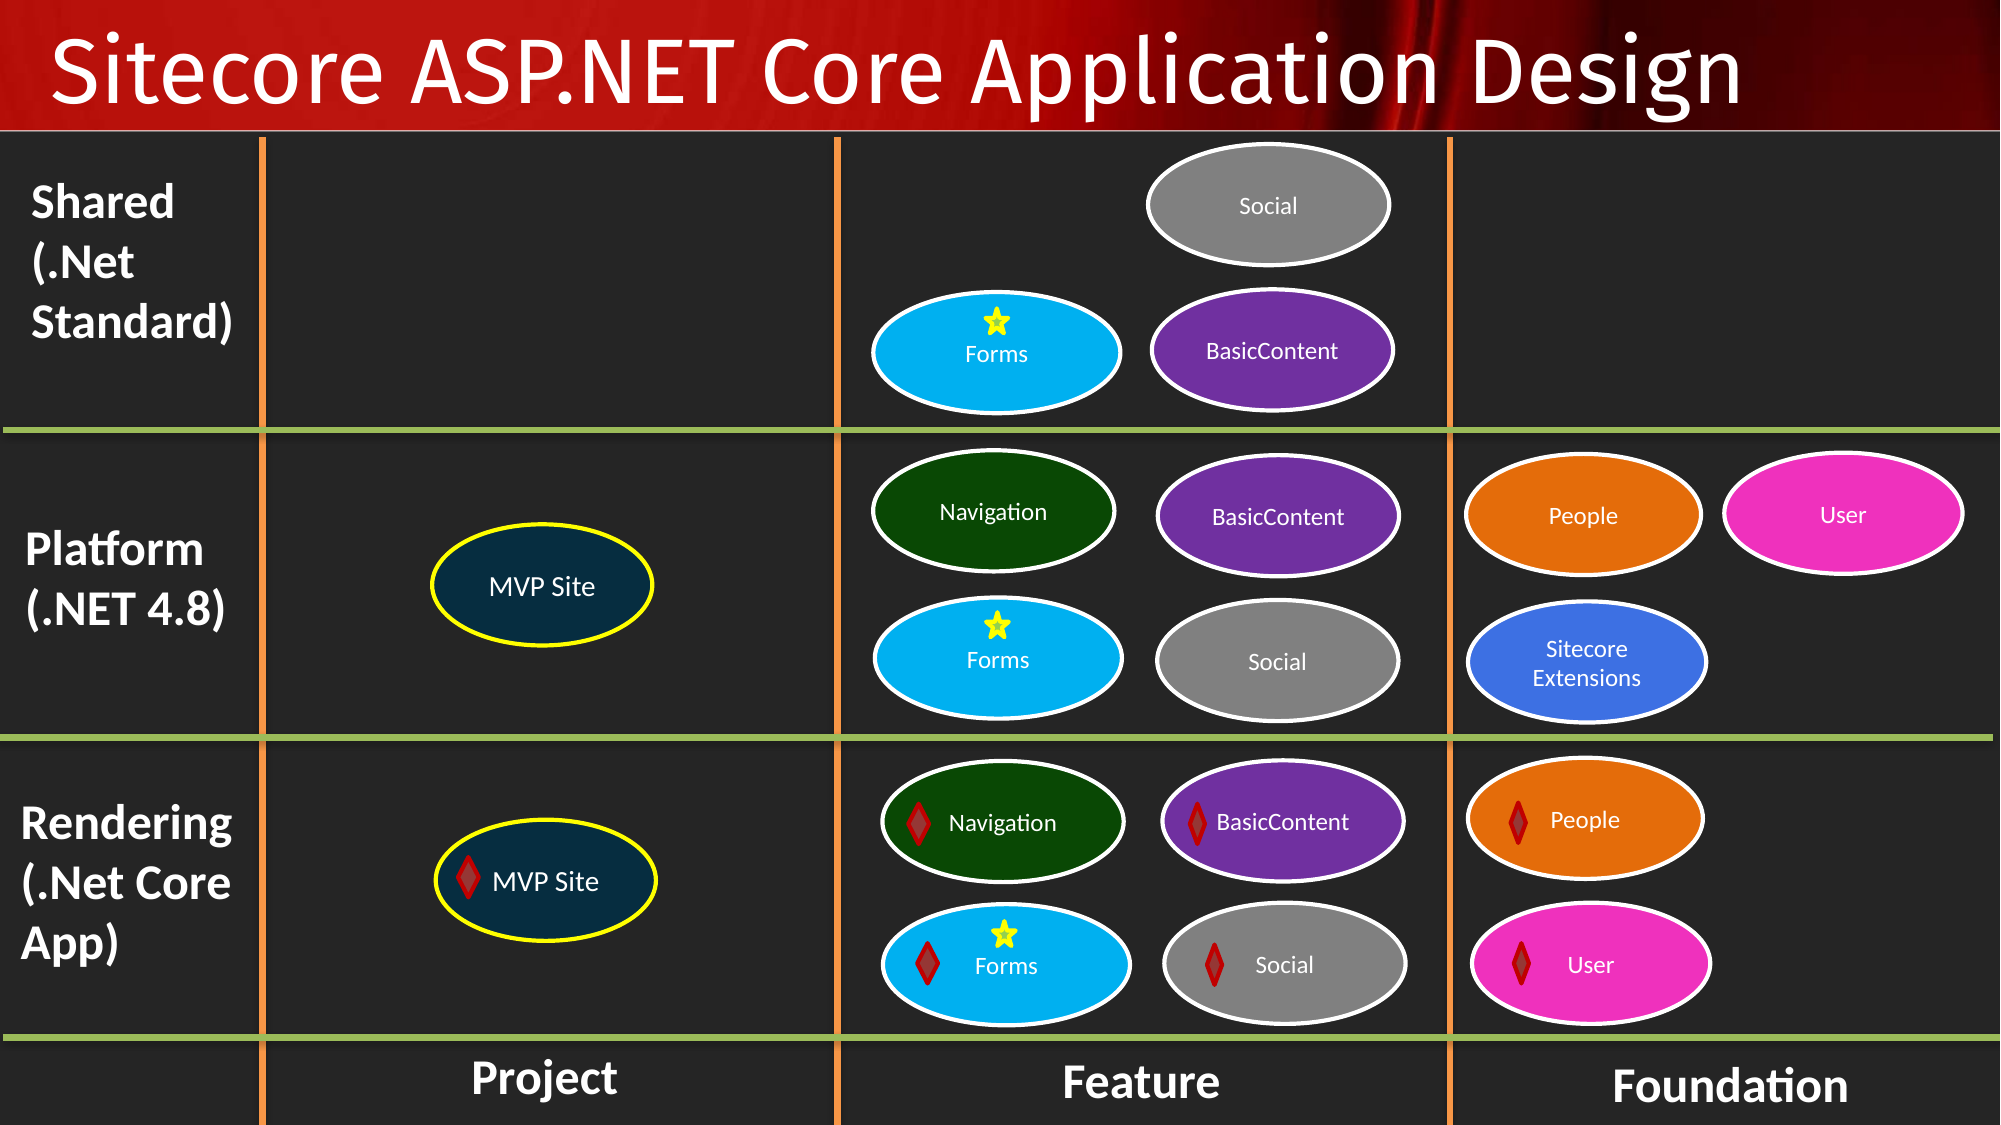

# Sitecore ASP.NET Core Application Design
Social
Shared
(.Net Standard)

BasicContent
Forms

Navigation
User
People
BasicContent
Platform
(.NET 4.8)
MVP Site
Forms
Social
Sitecore Extensions

People
BasicContent
Navigation
Rendering
(.Net Core App)

MVP Site

Social
User
Forms

Project
Feature
Foundation